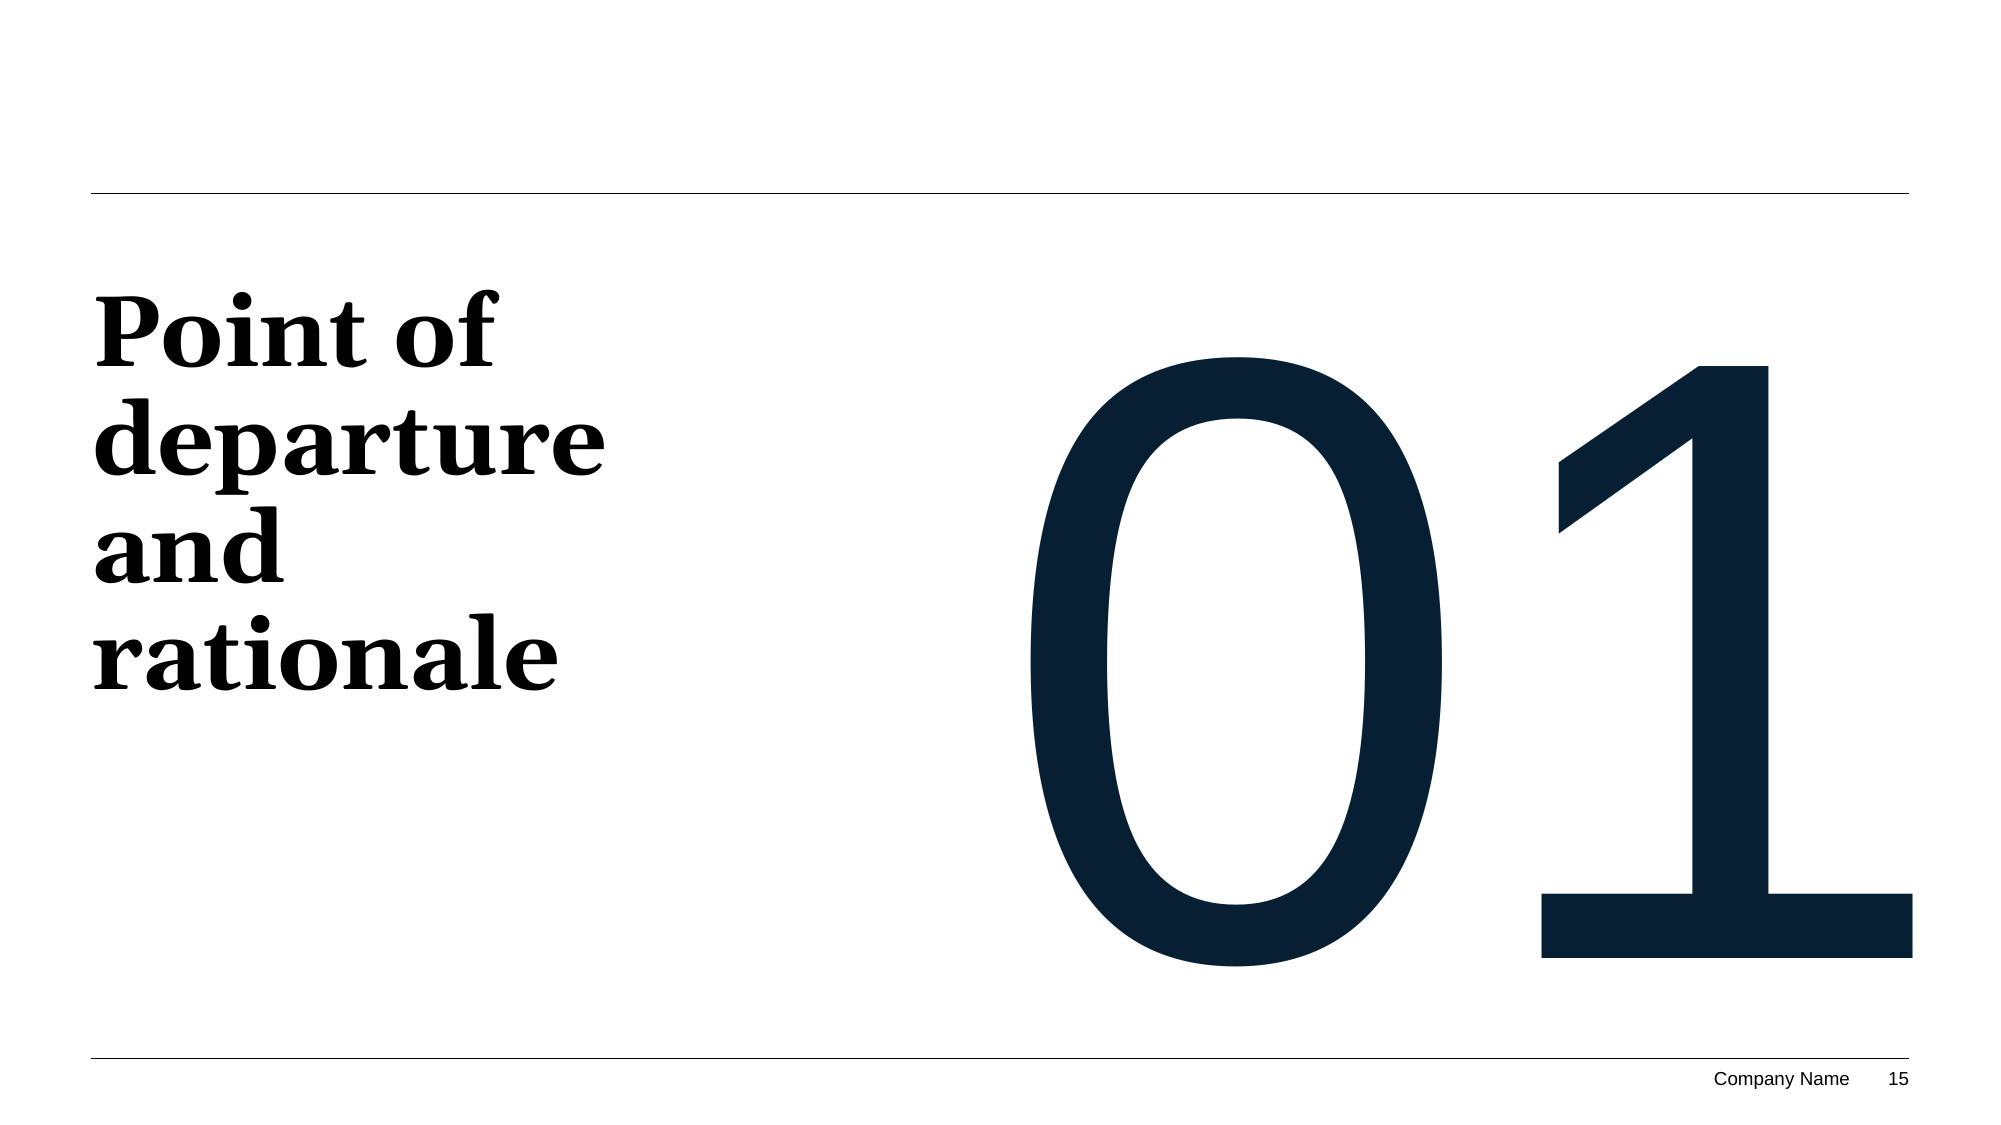

01
# Point of departure and rationale